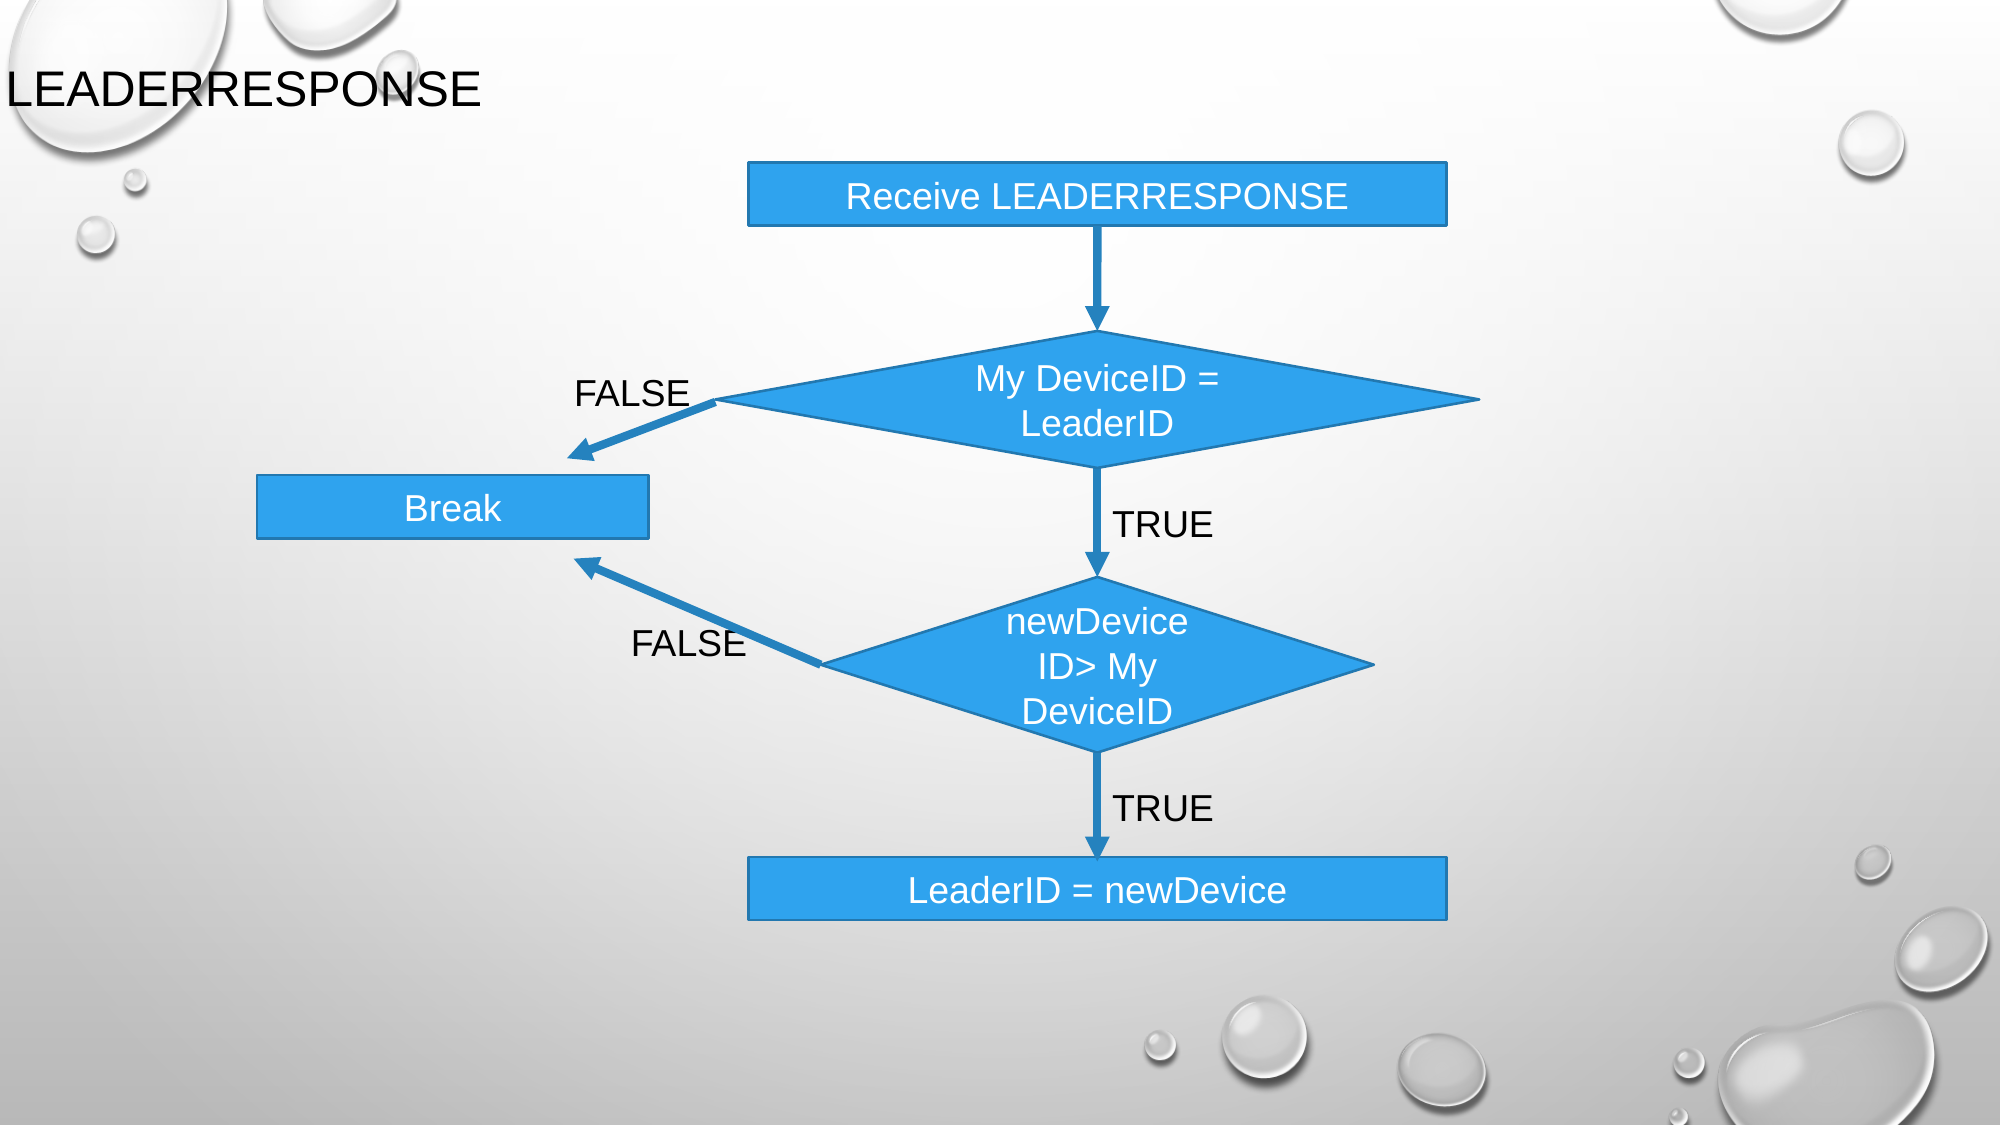

LEADERRESPONSE
Receive LEADERRESPONSE
My DeviceID = LeaderID
FALSE
Break
TRUE
newDevice ID> My DeviceID
FALSE
TRUE
LeaderID = newDevice